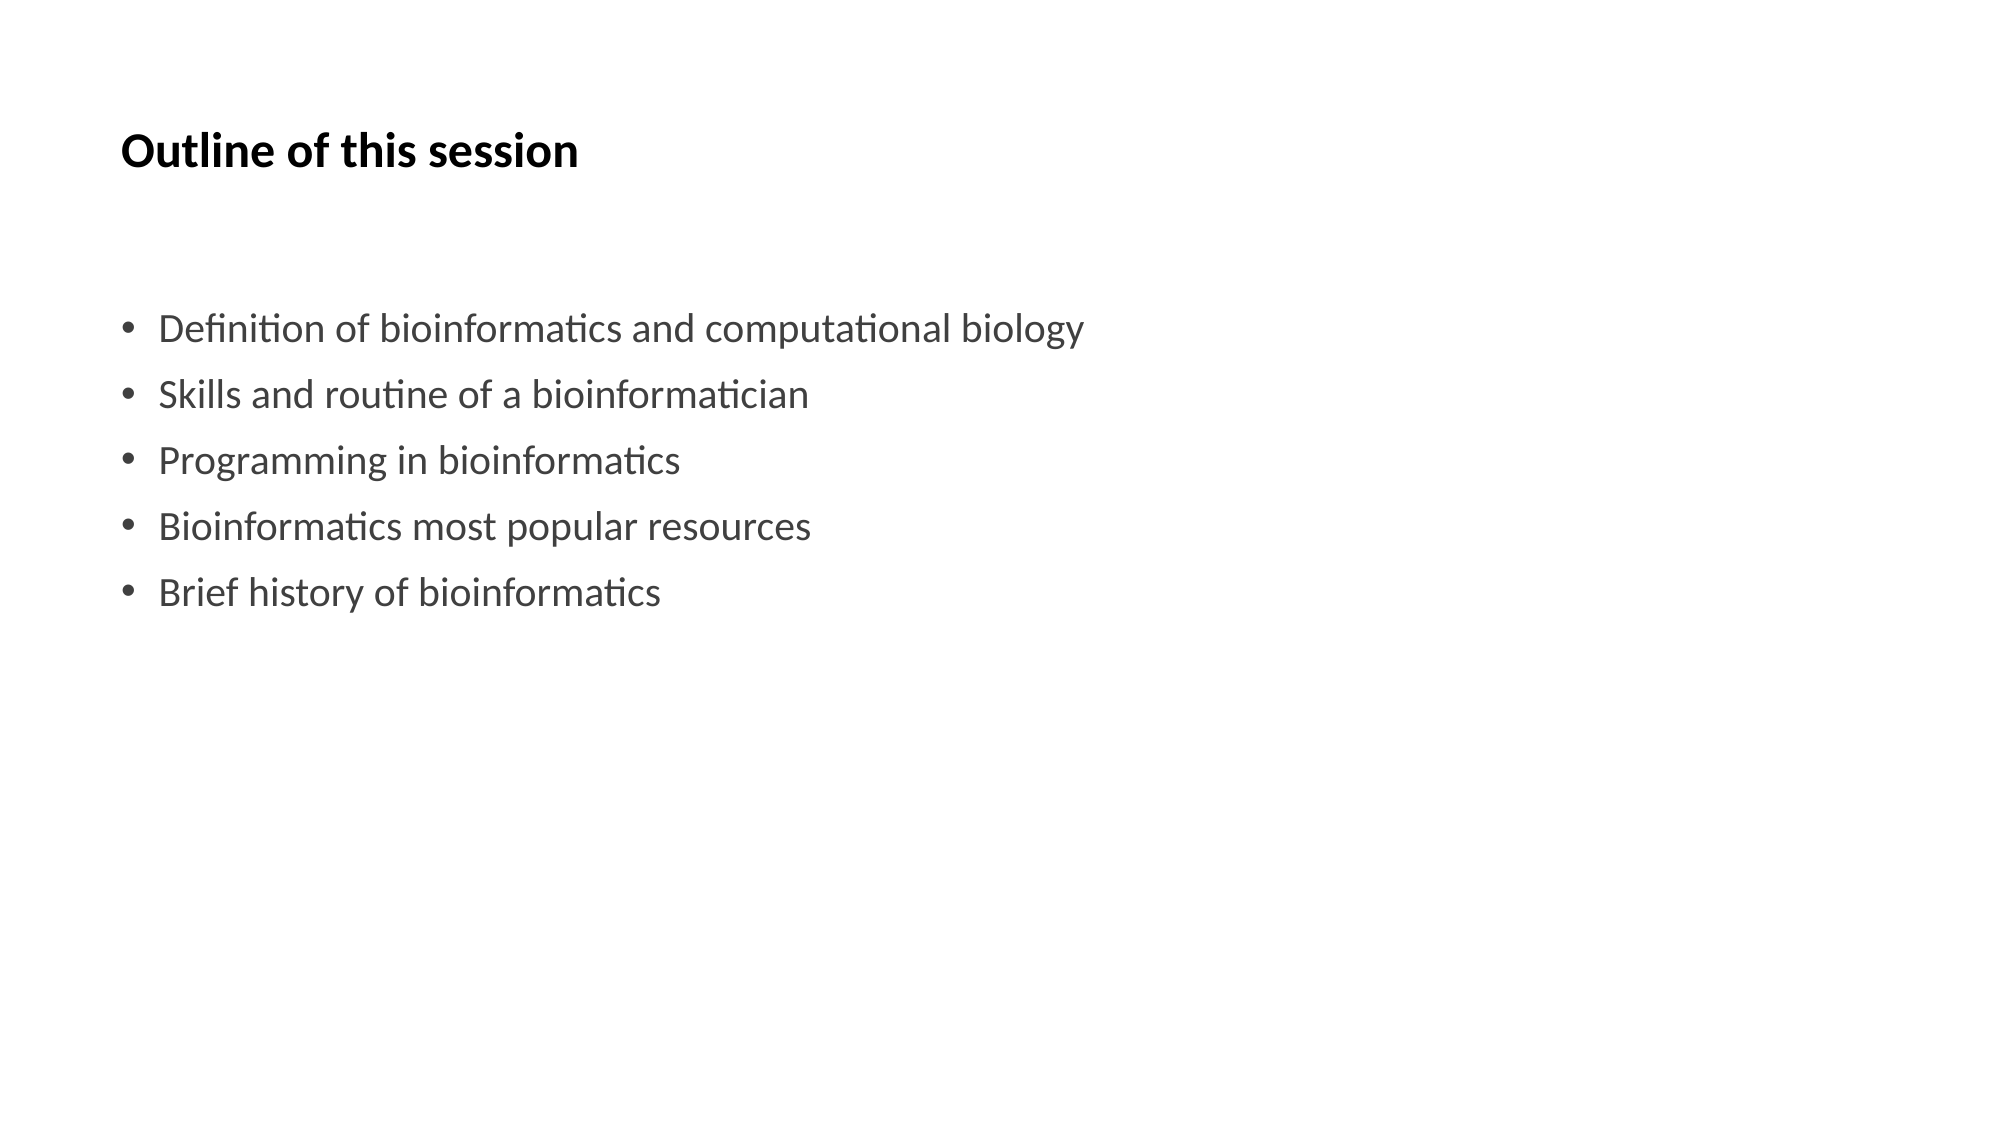

# Outline of this session
Definition of bioinformatics and computational biology
Skills and routine of a bioinformatician
Programming in bioinformatics
Bioinformatics most popular resources
Brief history of bioinformatics